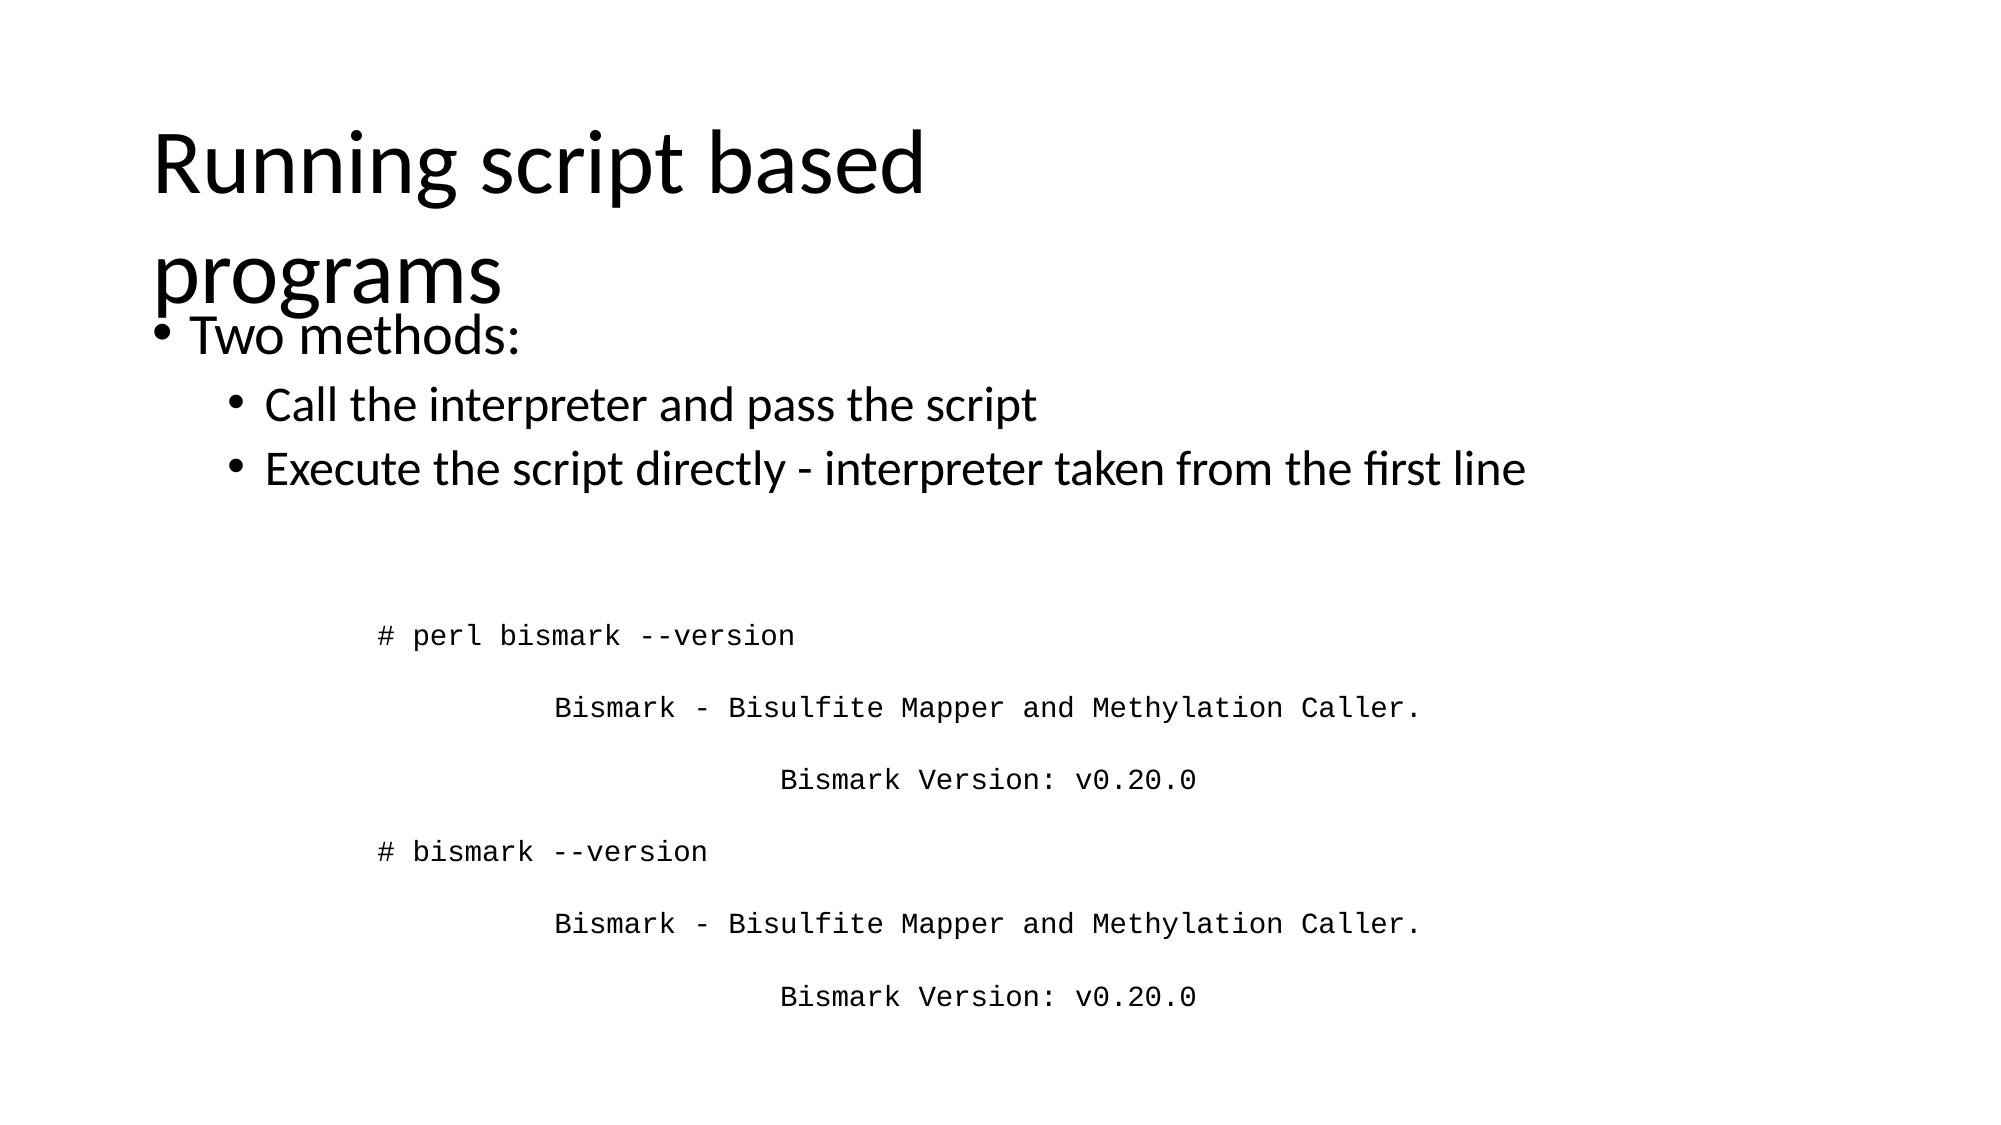

# Running script based programs
Two methods:
Call the interpreter and pass the script
Execute the script directly - interpreter taken from the first line
# perl bismark --version

Bismark - Bisulfite Mapper and Methylation Caller.

Bismark Version: v0.20.0

# bismark --version

Bismark - Bisulfite Mapper and Methylation Caller.

Bismark Version: v0.20.0